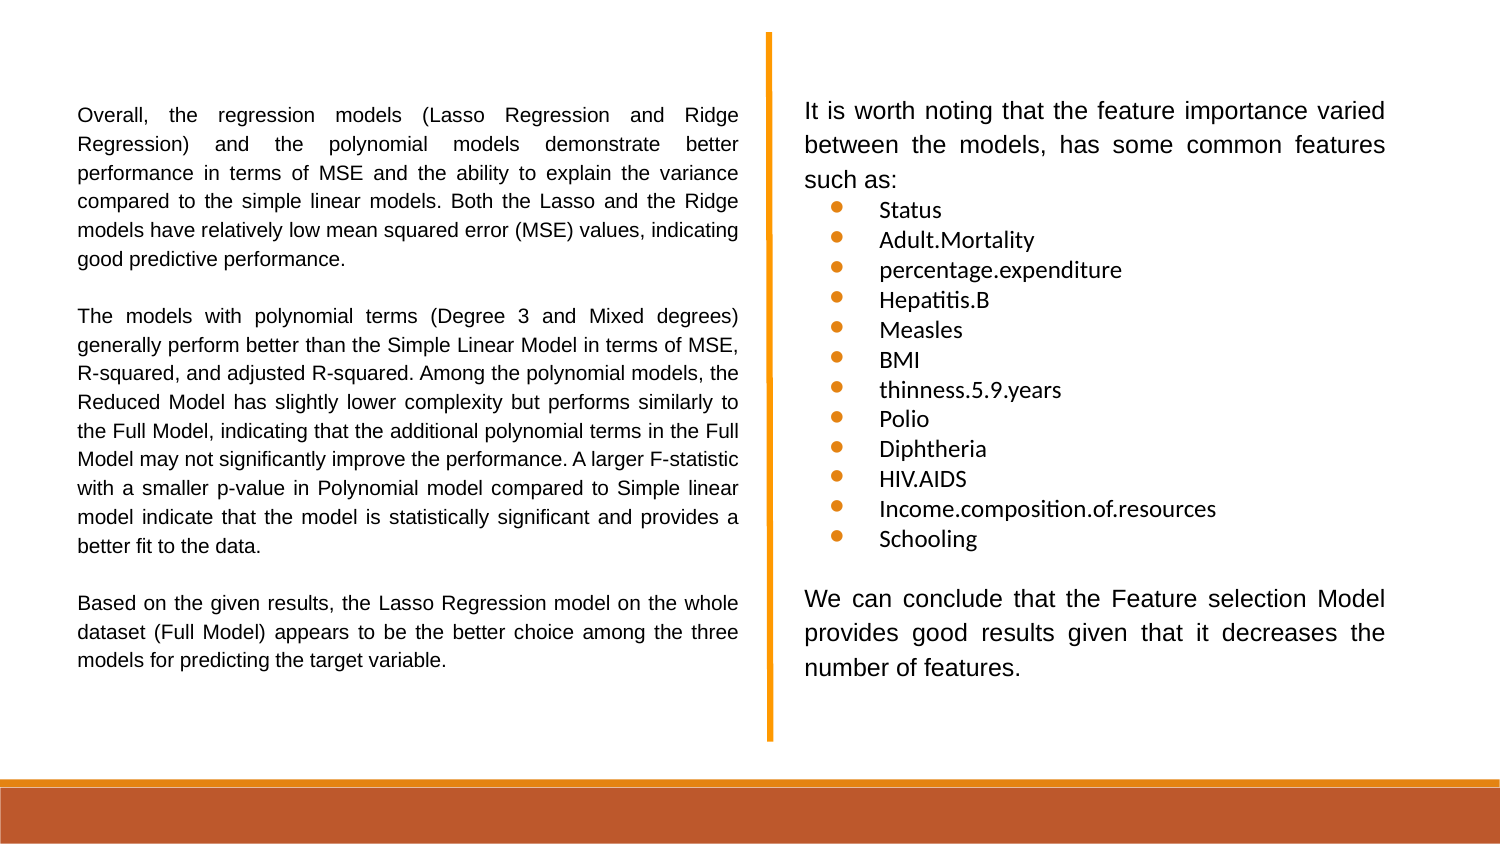

It is worth noting that the feature importance varied between the models, has some common features such as:
Status
Adult.Mortality
percentage.expenditure
Hepatitis.B
Measles
BMI
thinness.5.9.years
Polio
Diphtheria
HIV.AIDS
Income.composition.of.resources
Schooling
We can conclude that the Feature selection Model provides good results given that it decreases the number of features.
Overall, the regression models (Lasso Regression and Ridge Regression) and the polynomial models demonstrate better performance in terms of MSE and the ability to explain the variance compared to the simple linear models. Both the Lasso and the Ridge models have relatively low mean squared error (MSE) values, indicating good predictive performance.

The models with polynomial terms (Degree 3 and Mixed degrees) generally perform better than the Simple Linear Model in terms of MSE, R-squared, and adjusted R-squared. Among the polynomial models, the Reduced Model has slightly lower complexity but performs similarly to the Full Model, indicating that the additional polynomial terms in the Full Model may not significantly improve the performance. A larger F-statistic with a smaller p-value in Polynomial model compared to Simple linear model indicate that the model is statistically significant and provides a better fit to the data.

Based on the given results, the Lasso Regression model on the whole dataset (Full Model) appears to be the better choice among the three models for predicting the target variable.